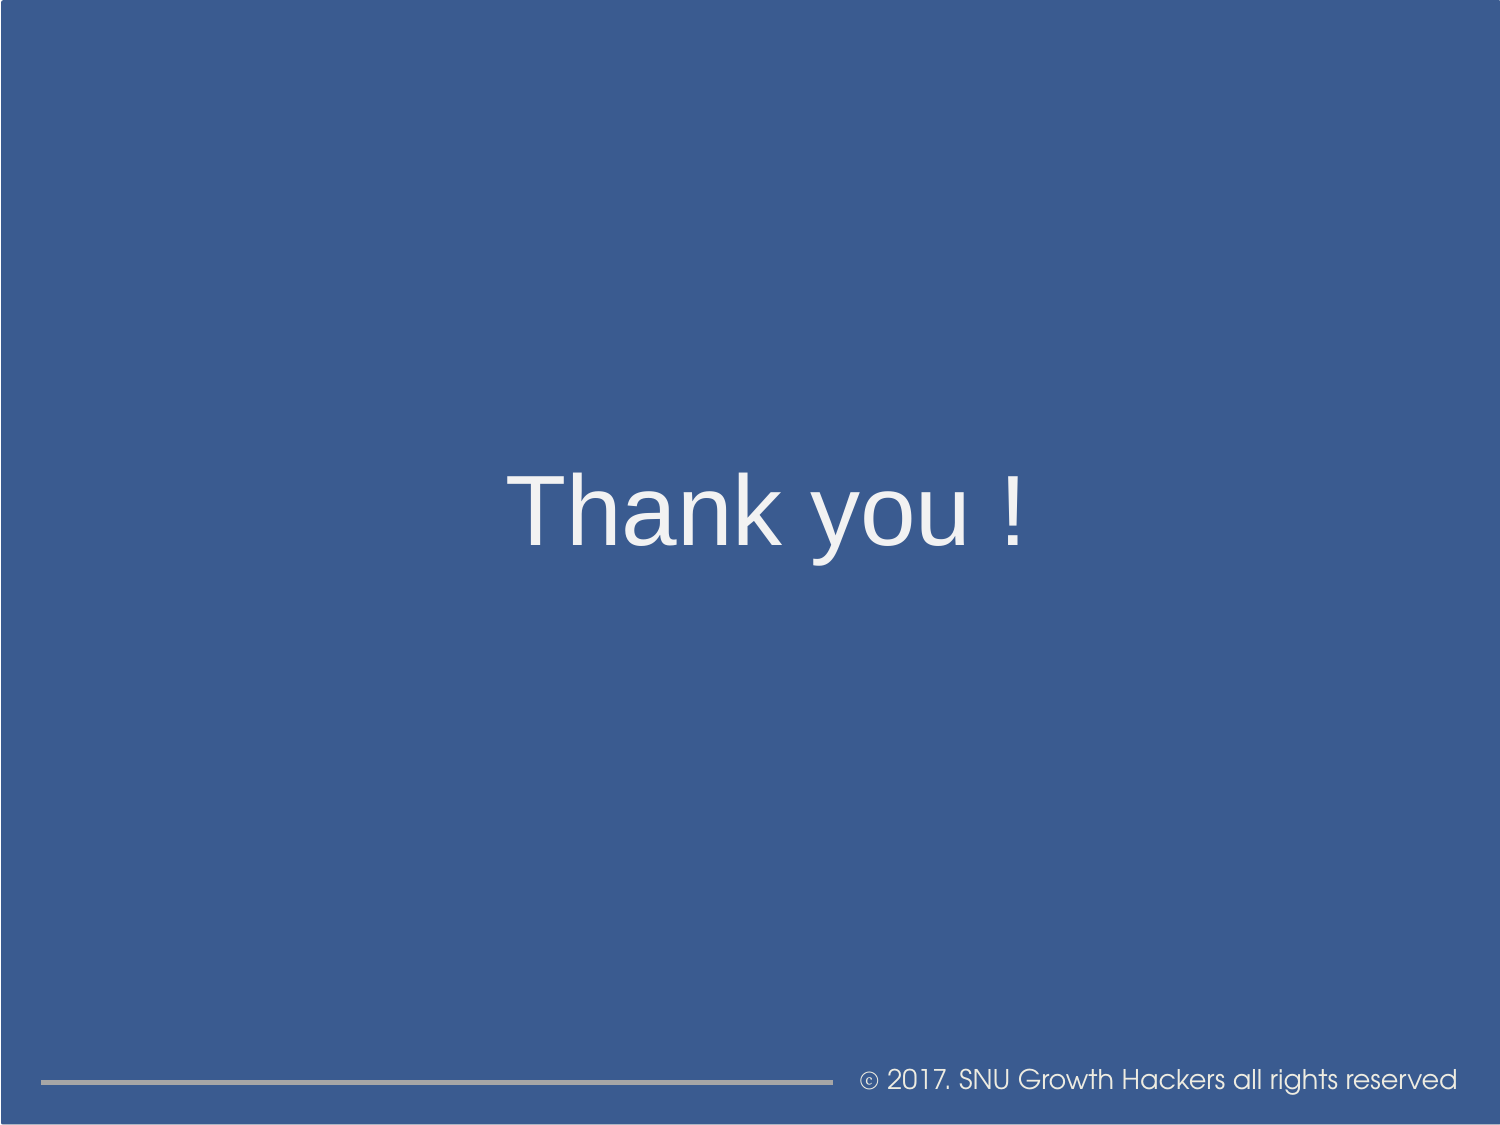

Thank you !
ⓒ 2017. SNU Growth Hackers all rights reserved